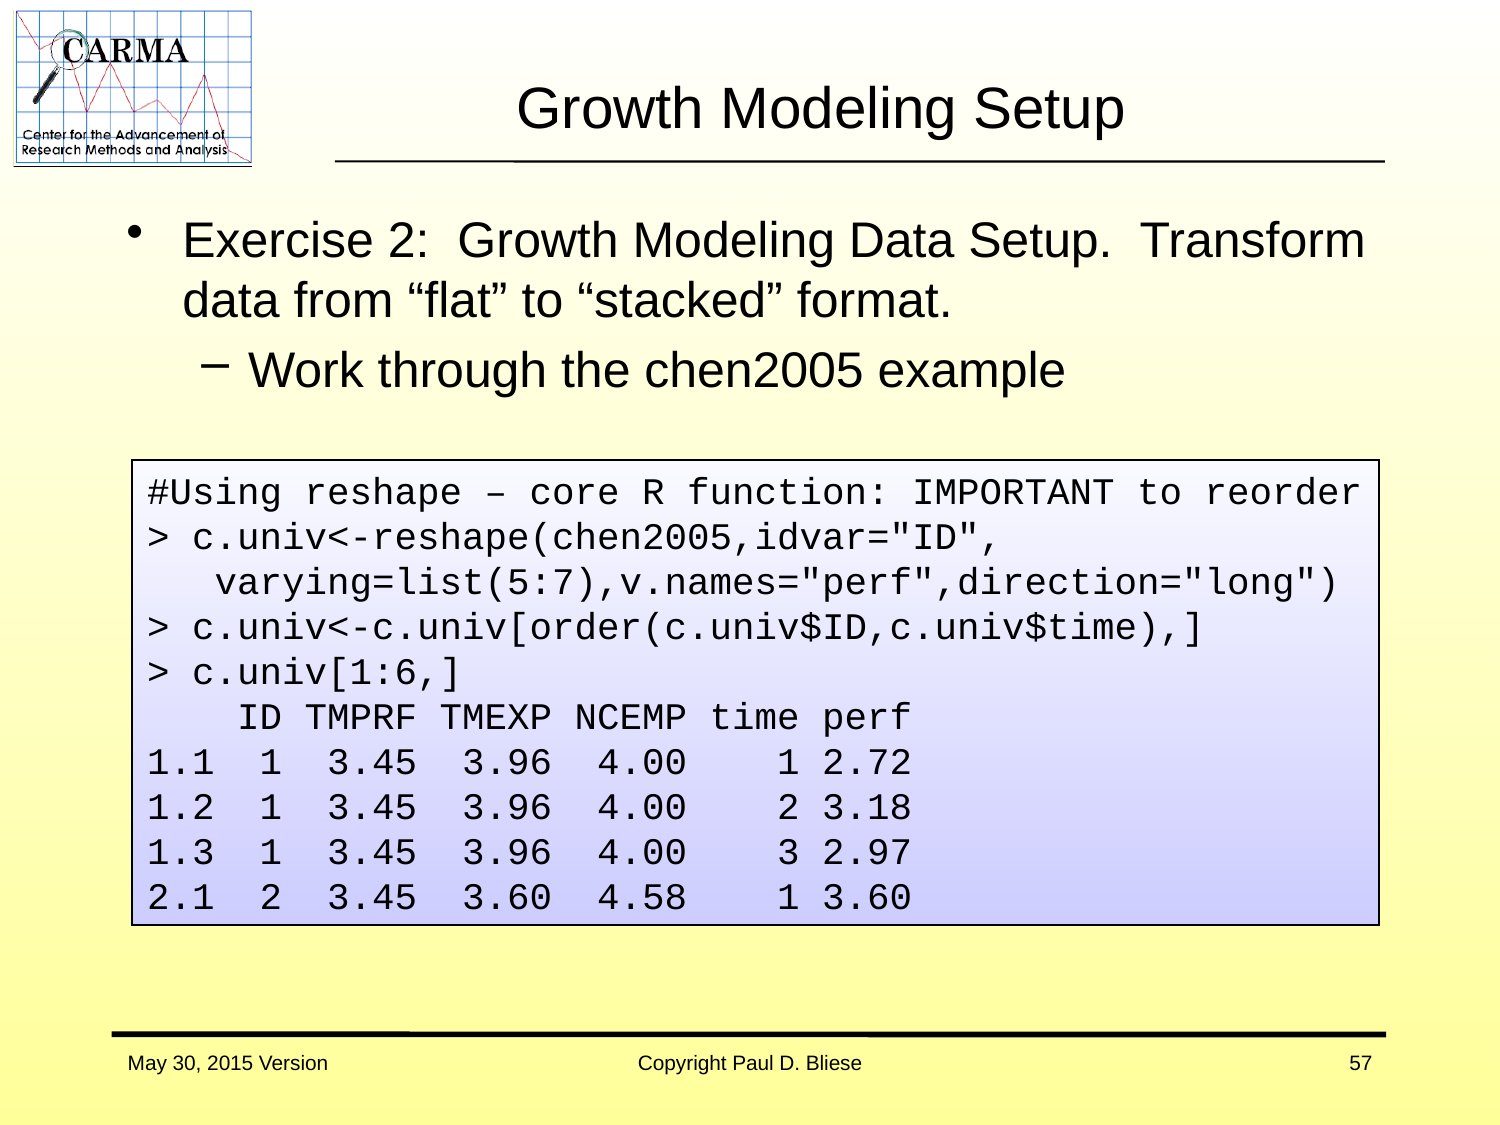

# Growth Modeling Setup
Exercise 2:  Growth Modeling Data Setup.  Transform data from “flat” to “stacked” format.
Work through the chen2005 example
#Using reshape – core R function: IMPORTANT to reorder
> c.univ<-reshape(chen2005,idvar="ID",
   varying=list(5:7),v.names="perf",direction="long")
> c.univ<-c.univ[order(c.univ$ID,c.univ$time),]
> c.univ[1:6,]
    ID TMPRF TMEXP NCEMP time perf
1.1  1  3.45  3.96  4.00    1 2.72
1.2  1  3.45  3.96  4.00    2 3.18
1.3  1  3.45  3.96  4.00    3 2.97
2.1  2  3.45  3.60  4.58    1 3.60
May 30, 2015 Version
Copyright Paul D. Bliese
57